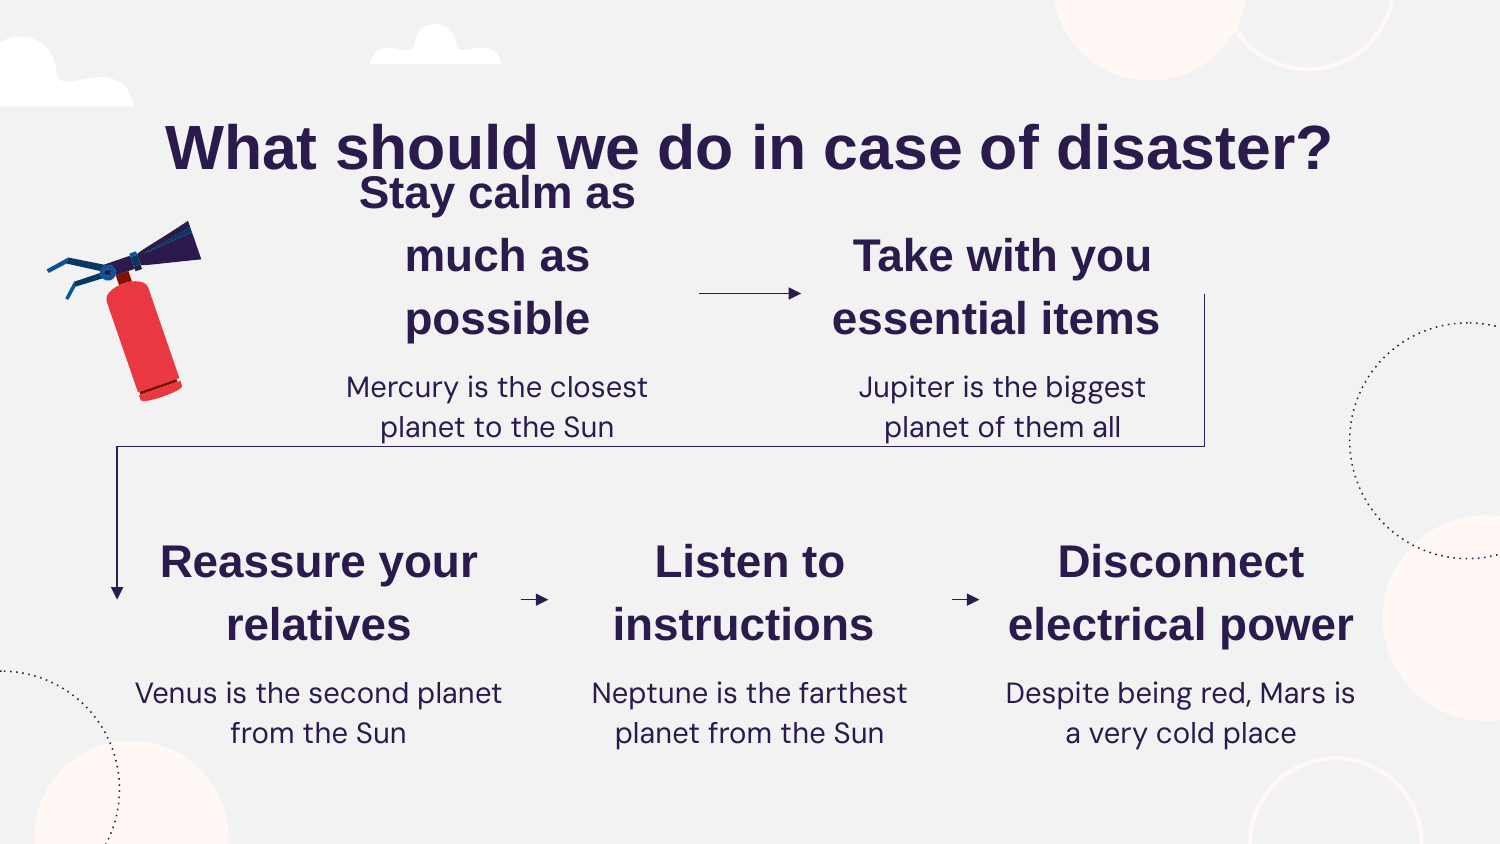

# What should we do in case of disaster?
Stay calm as much as possible
Take with you essential items

Mercury is the closest planet to the Sun
Jupiter is the biggest planet of them all
Reassure your relatives
Listen to instructions
Disconnect electrical power
Despite being red, Mars is a very cold place
Venus is the second planet from the Sun
Neptune is the farthest planet from the Sun